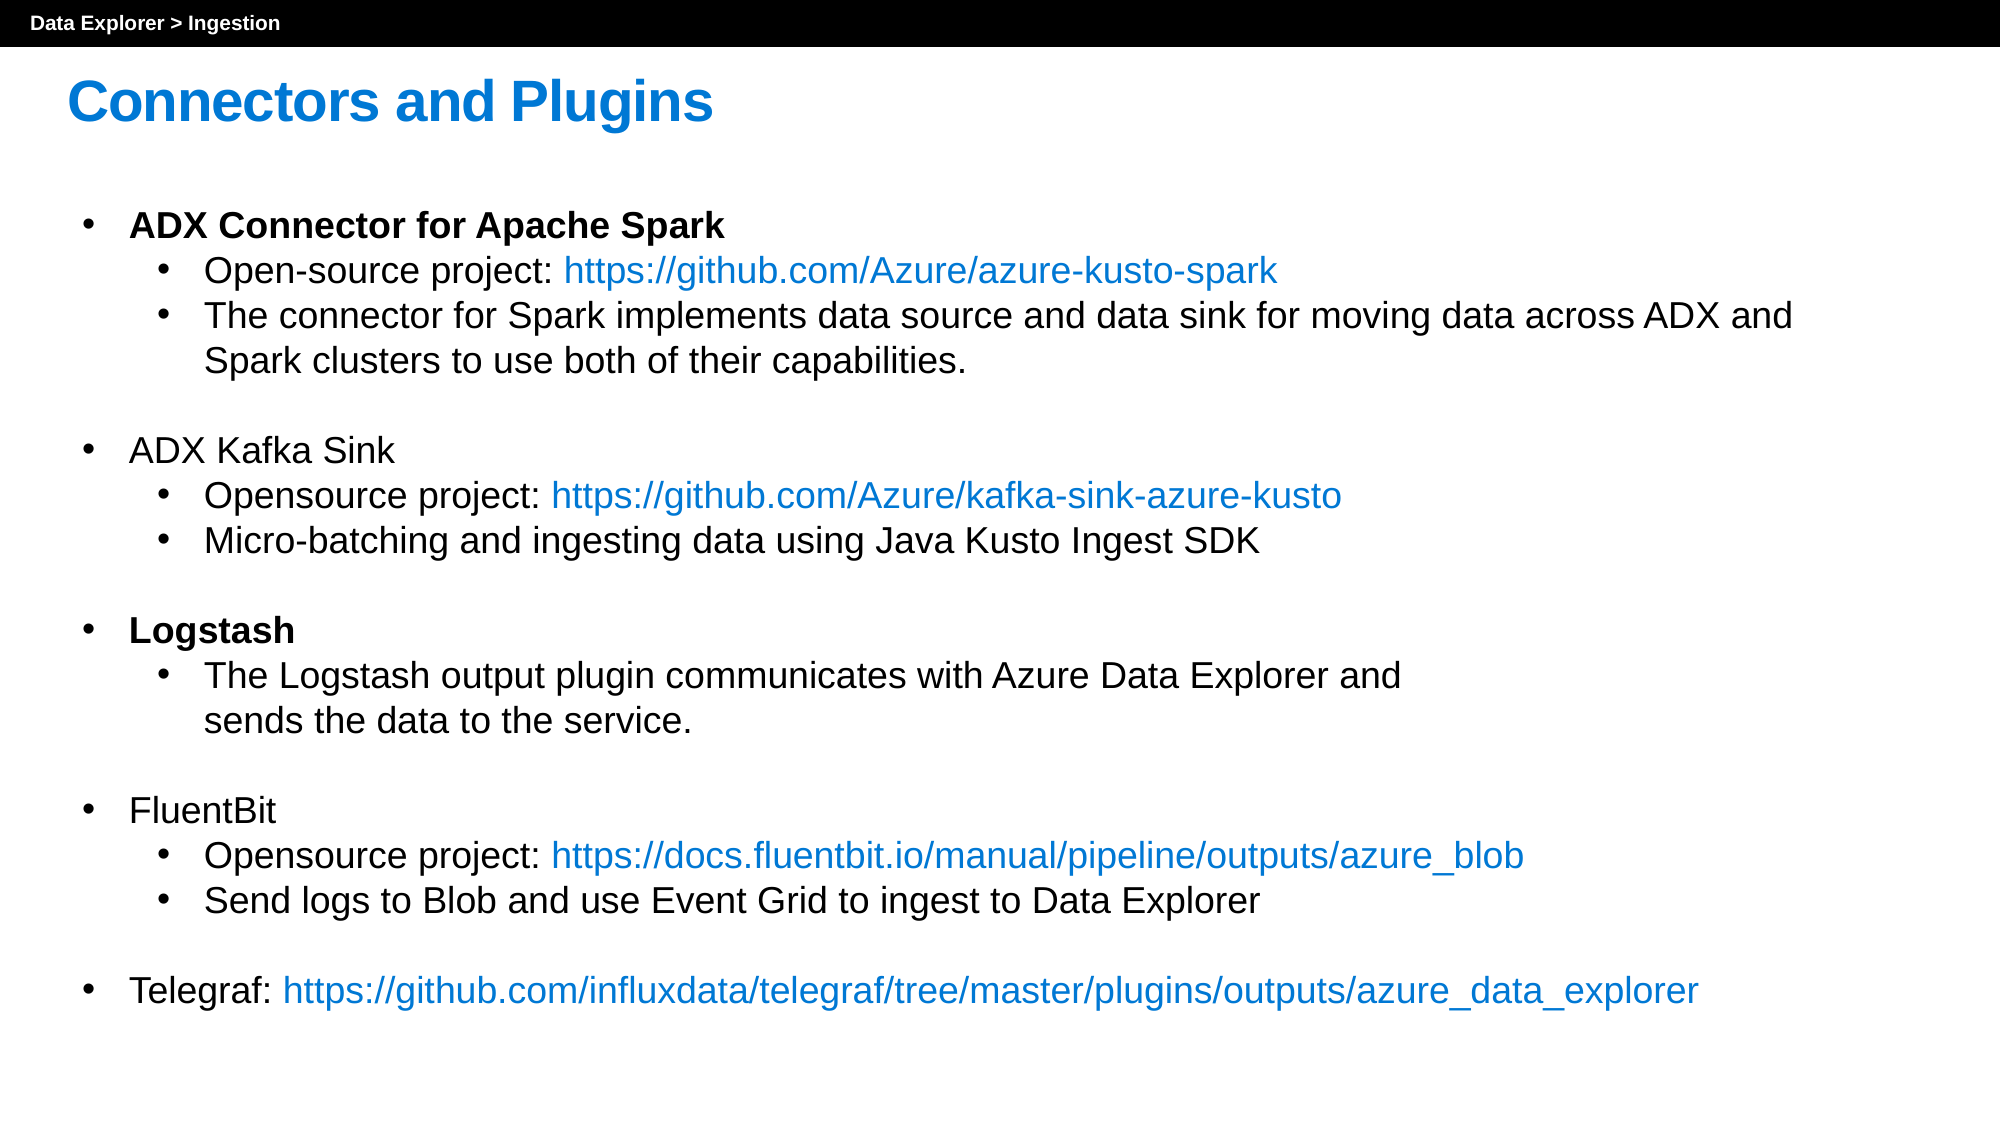

Data Explorer > Ingestion
Connectors and Plugins
ADX Connector for Apache Spark
Open-source project: https://github.com/Azure/azure-kusto-spark
The connector for Spark implements data source and data sink for moving data across ADX and Spark clusters to use both of their capabilities.

ADX Kafka Sink
Opensource project: https://github.com/Azure/kafka-sink-azure-kusto
Micro-batching and ingesting data using Java Kusto Ingest SDK

Logstash
The Logstash output plugin communicates with Azure Data Explorer and 
sends the data to the service.

FluentBit
Opensource project: https://docs.fluentbit.io/manual/pipeline/outputs/azure_blob
Send logs to Blob and use Event Grid to ingest to Data Explorer

Telegraf: https://github.com/influxdata/telegraf/tree/master/plugins/outputs/azure_data_explorer